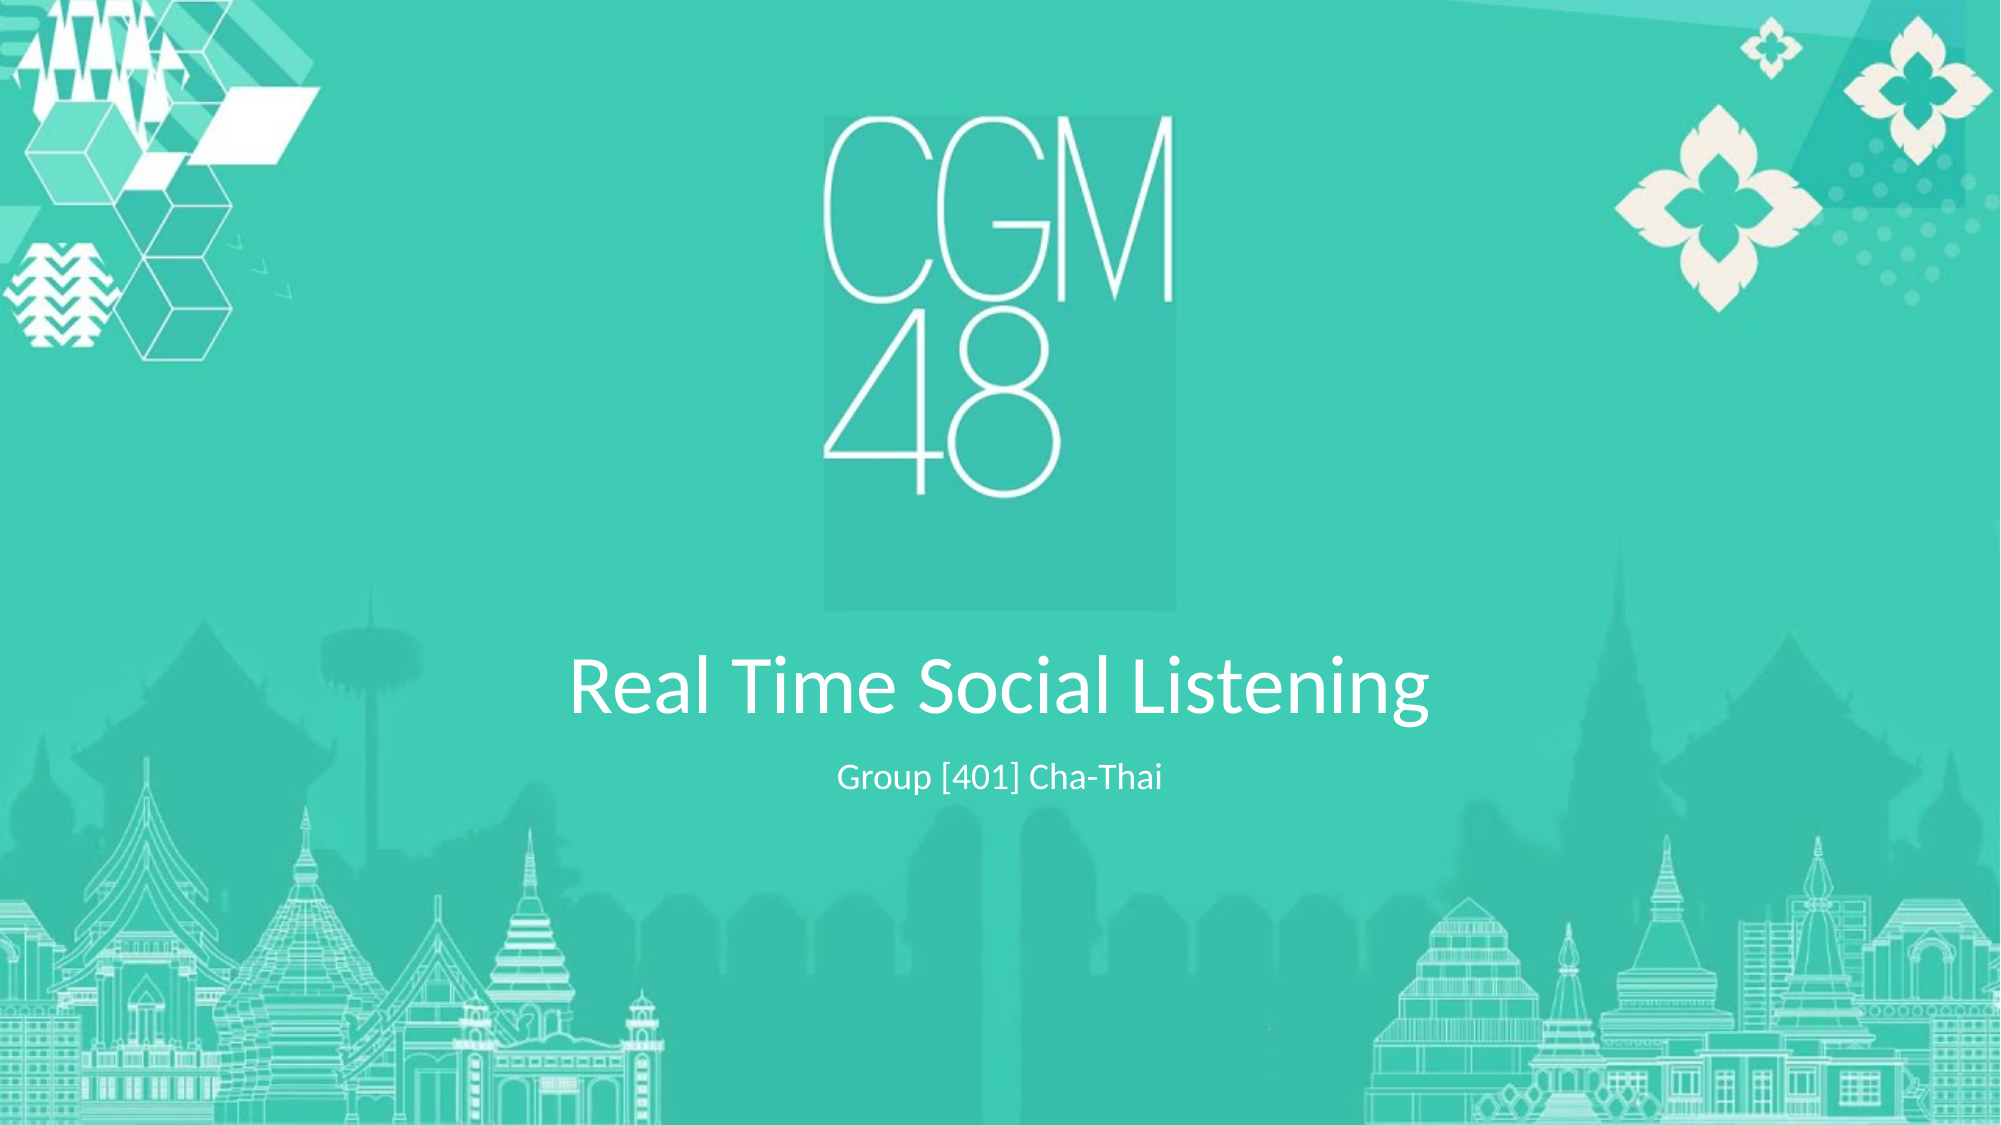

Real Time Social Listening

Group [401] Cha-Thai